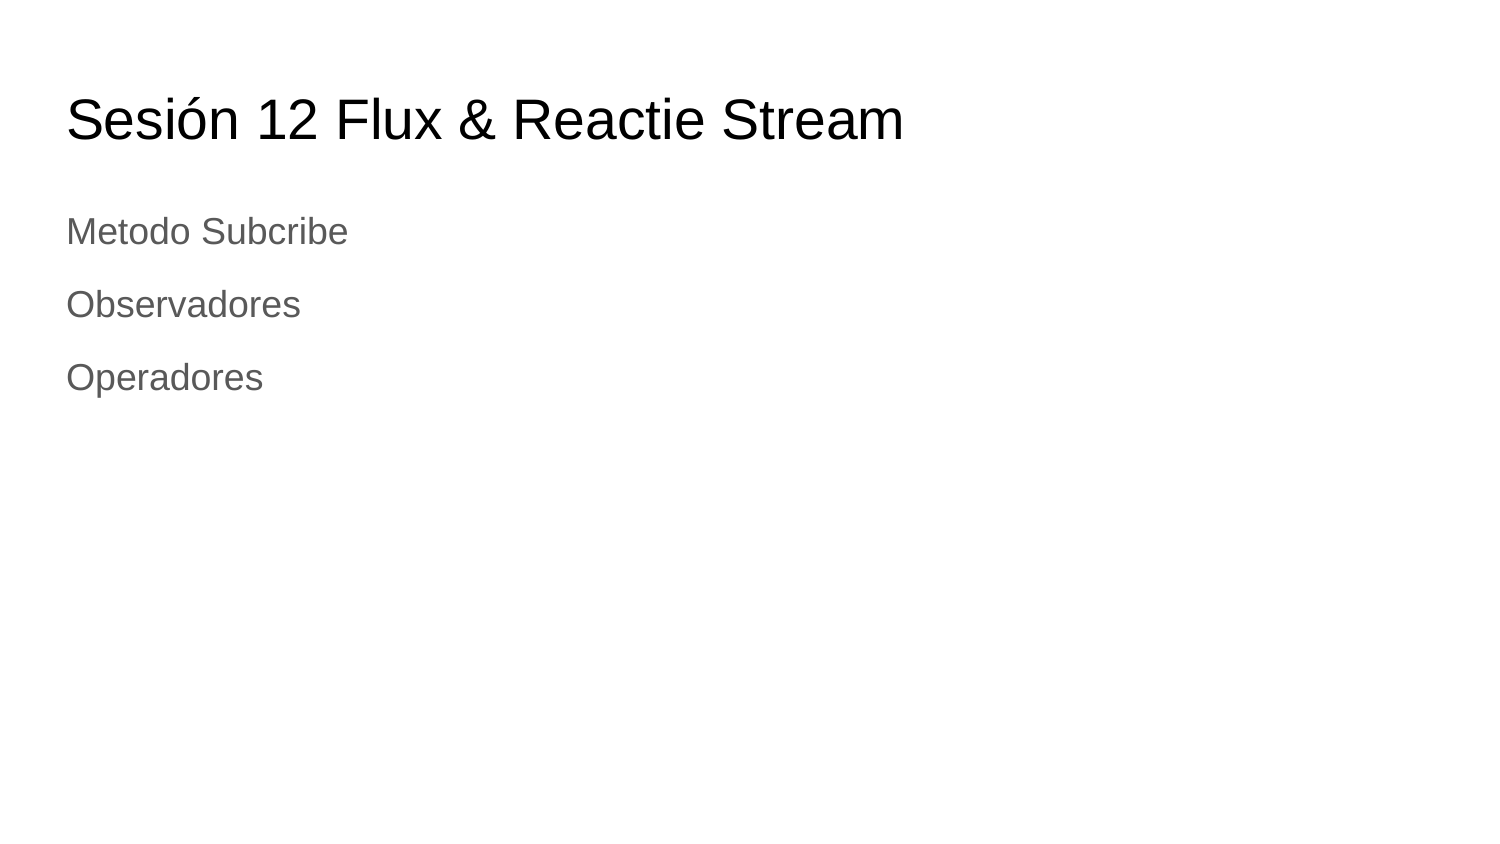

# Sesión 12 Flux & Reactie Stream

Metodo Subcribe
Observadores
Operadores